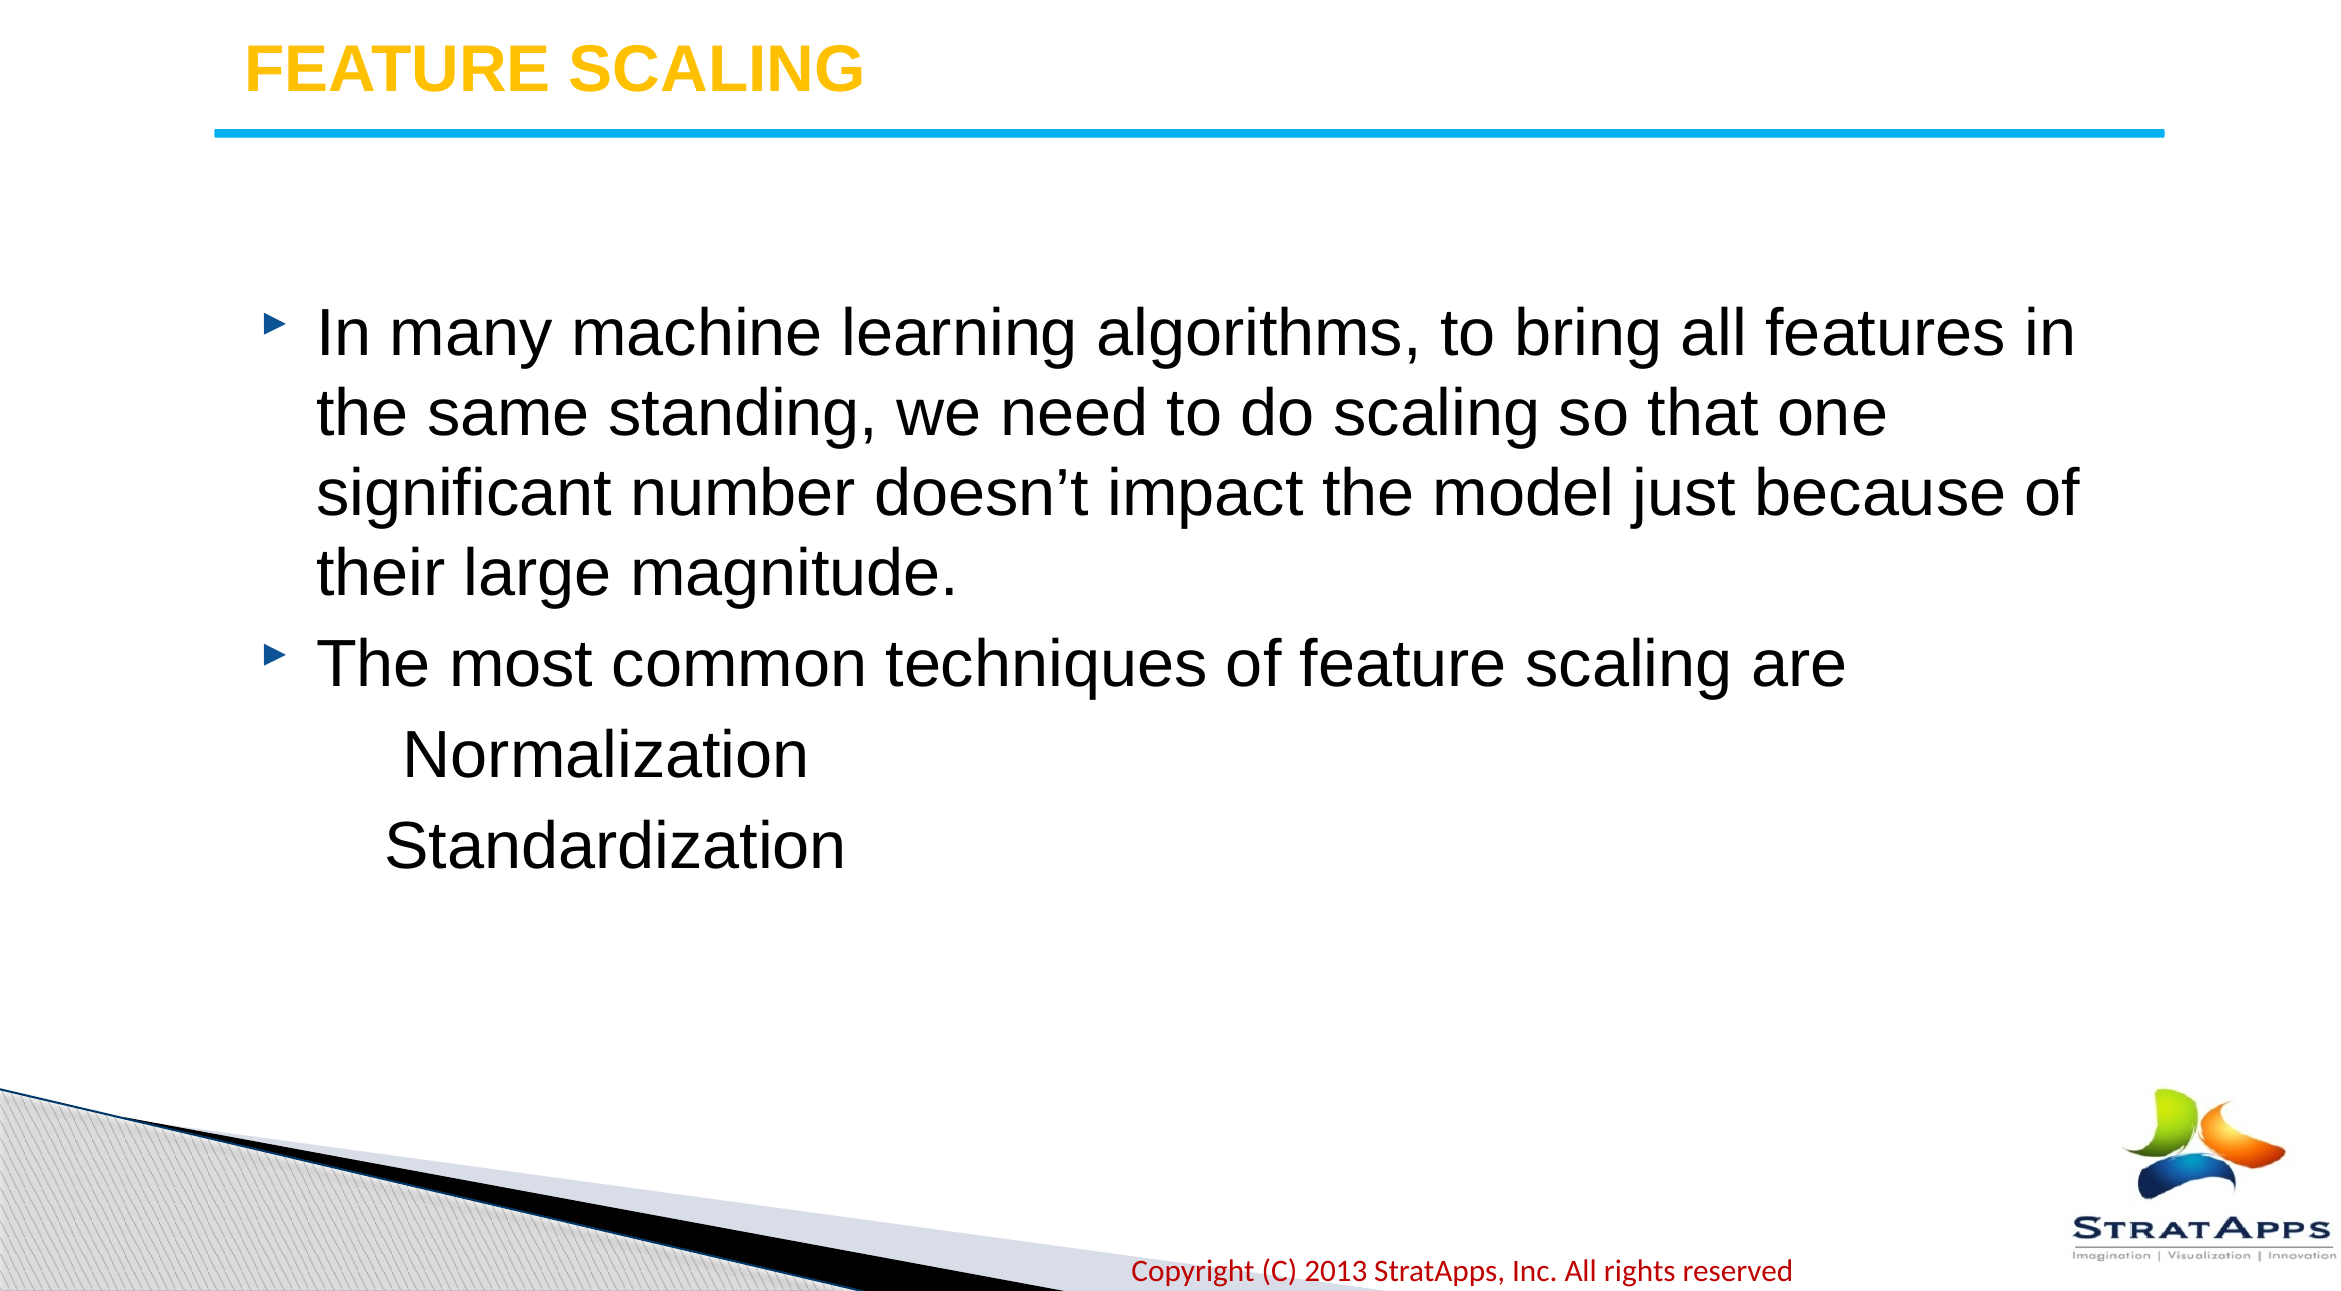

FEATURE SCALING
In many machine learning algorithms, to bring all features in the same standing, we need to do scaling so that one significant number doesn’t impact the model just because of their large magnitude.
The most common techniques of feature scaling are
         Normalization
        Standardization